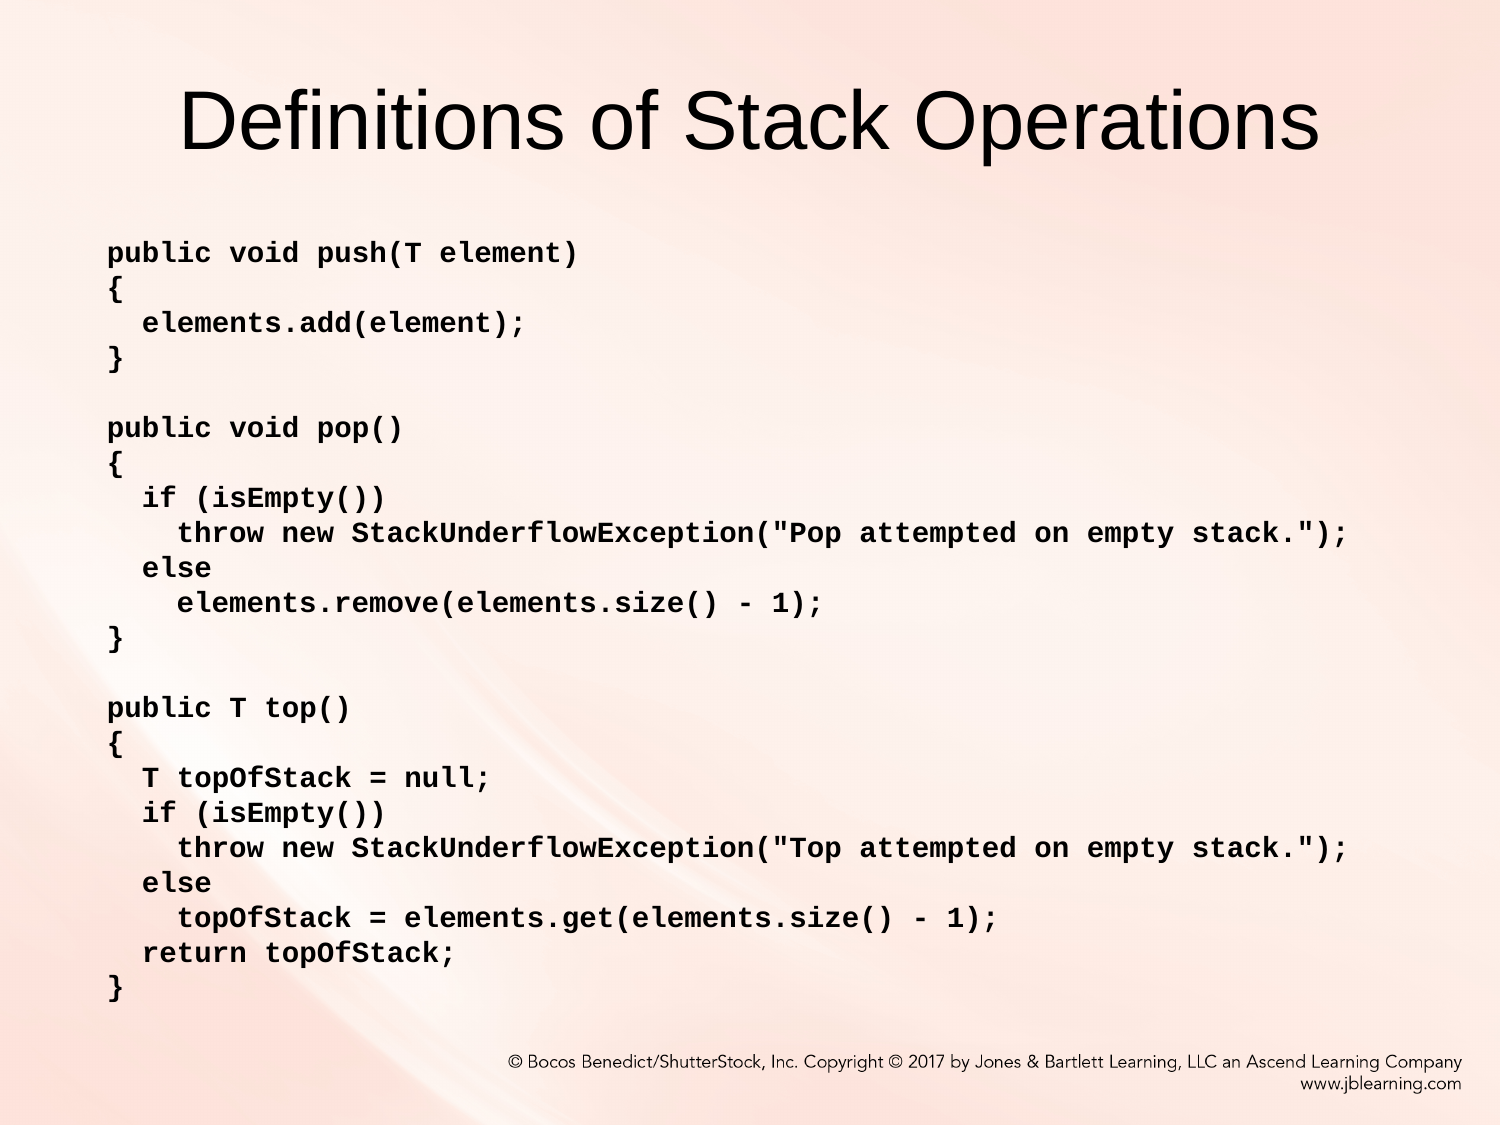

# Definitions of Stack Operations
public void push(T element)
{
  elements.add(element);
}

public void pop()
{
  if (isEmpty())
    throw new StackUnderflowException("Pop attempted on empty stack.");
  else
    elements.remove(elements.size() - 1);
}

public T top()
{
  T topOfStack = null;
  if (isEmpty())
    throw new StackUnderflowException("Top attempted on empty stack.");
  else
    topOfStack = elements.get(elements.size() - 1);
  return topOfStack;
}